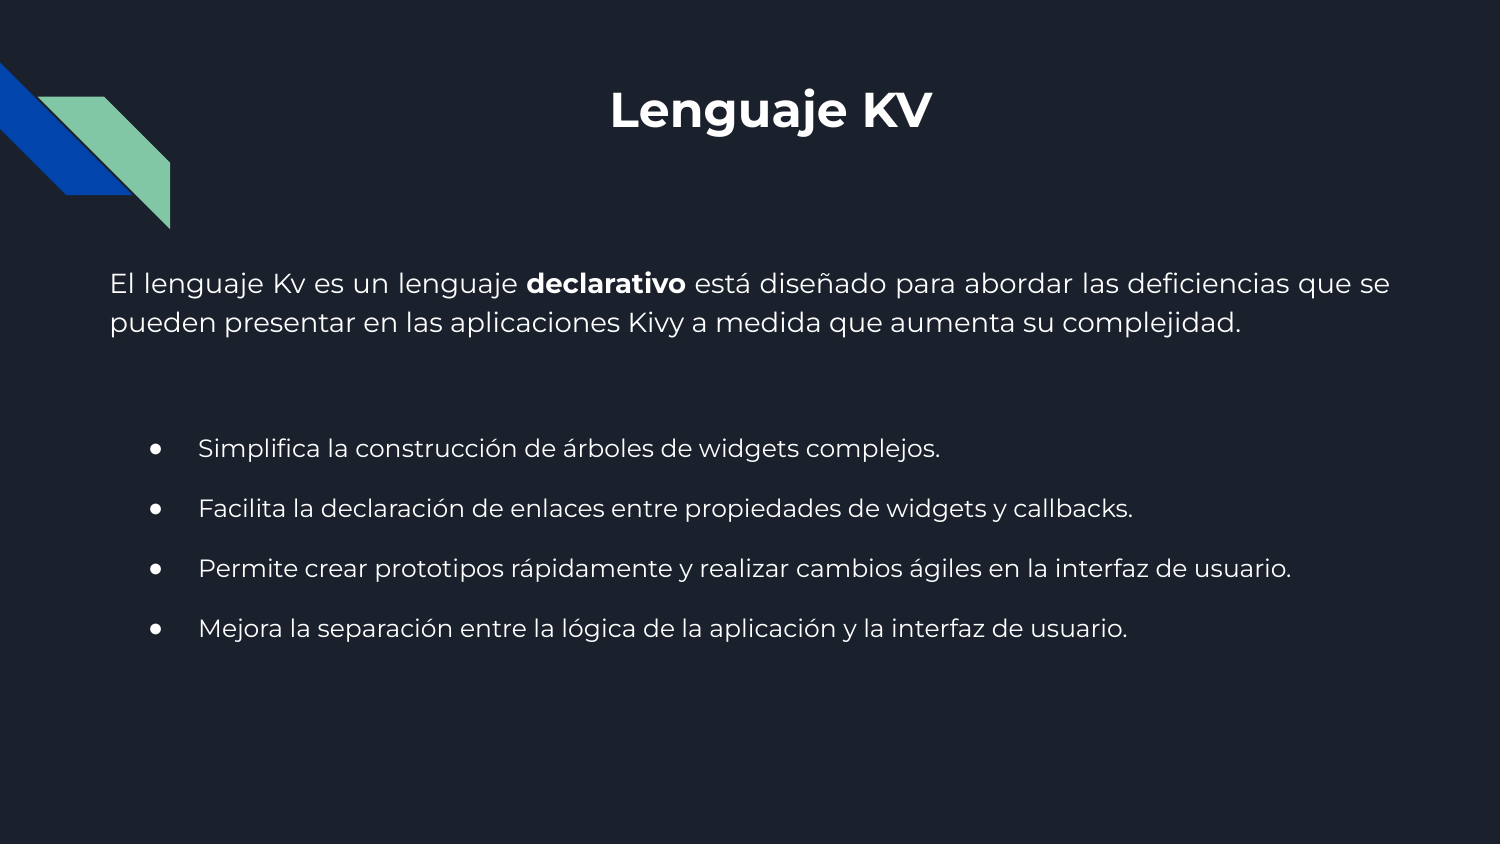

# Lenguaje KV
El lenguaje Kv es un lenguaje declarativo está diseñado para abordar las deficiencias que se pueden presentar en las aplicaciones Kivy a medida que aumenta su complejidad.
Simplifica la construcción de árboles de widgets complejos.
Facilita la declaración de enlaces entre propiedades de widgets y callbacks.
Permite crear prototipos rápidamente y realizar cambios ágiles en la interfaz de usuario.
Mejora la separación entre la lógica de la aplicación y la interfaz de usuario.